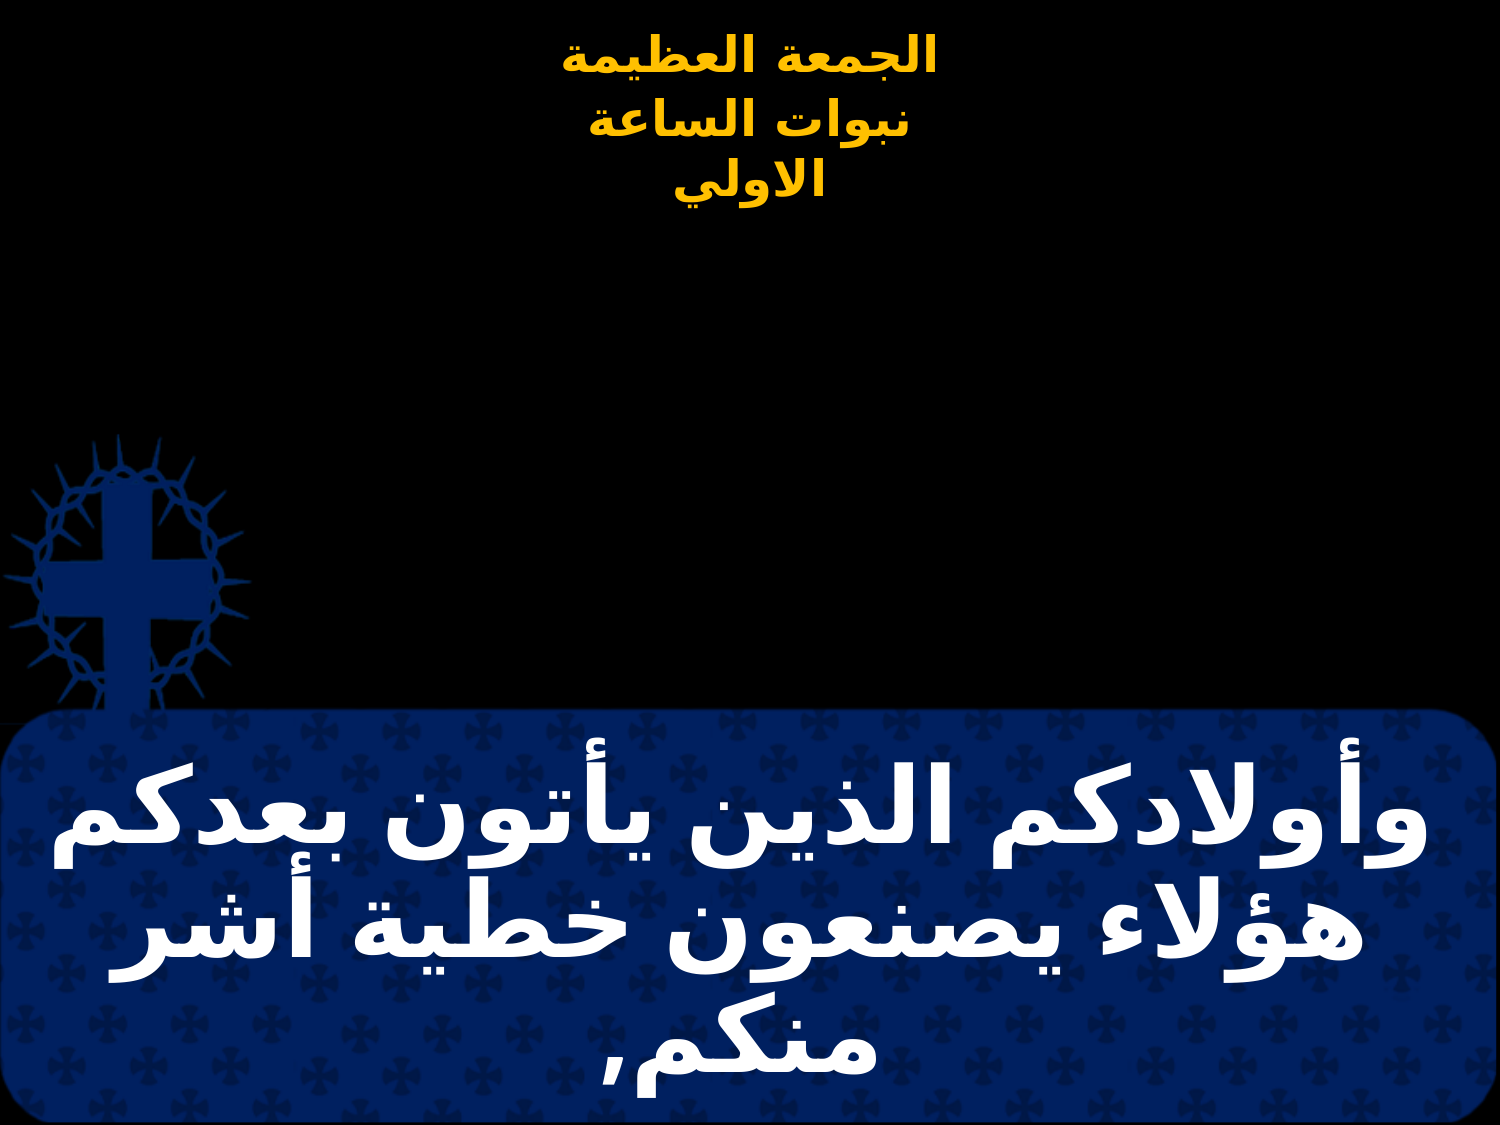

# وأولادكم الذين يأتون بعدكم هؤلاء يصنعون خطية أشر منكم,